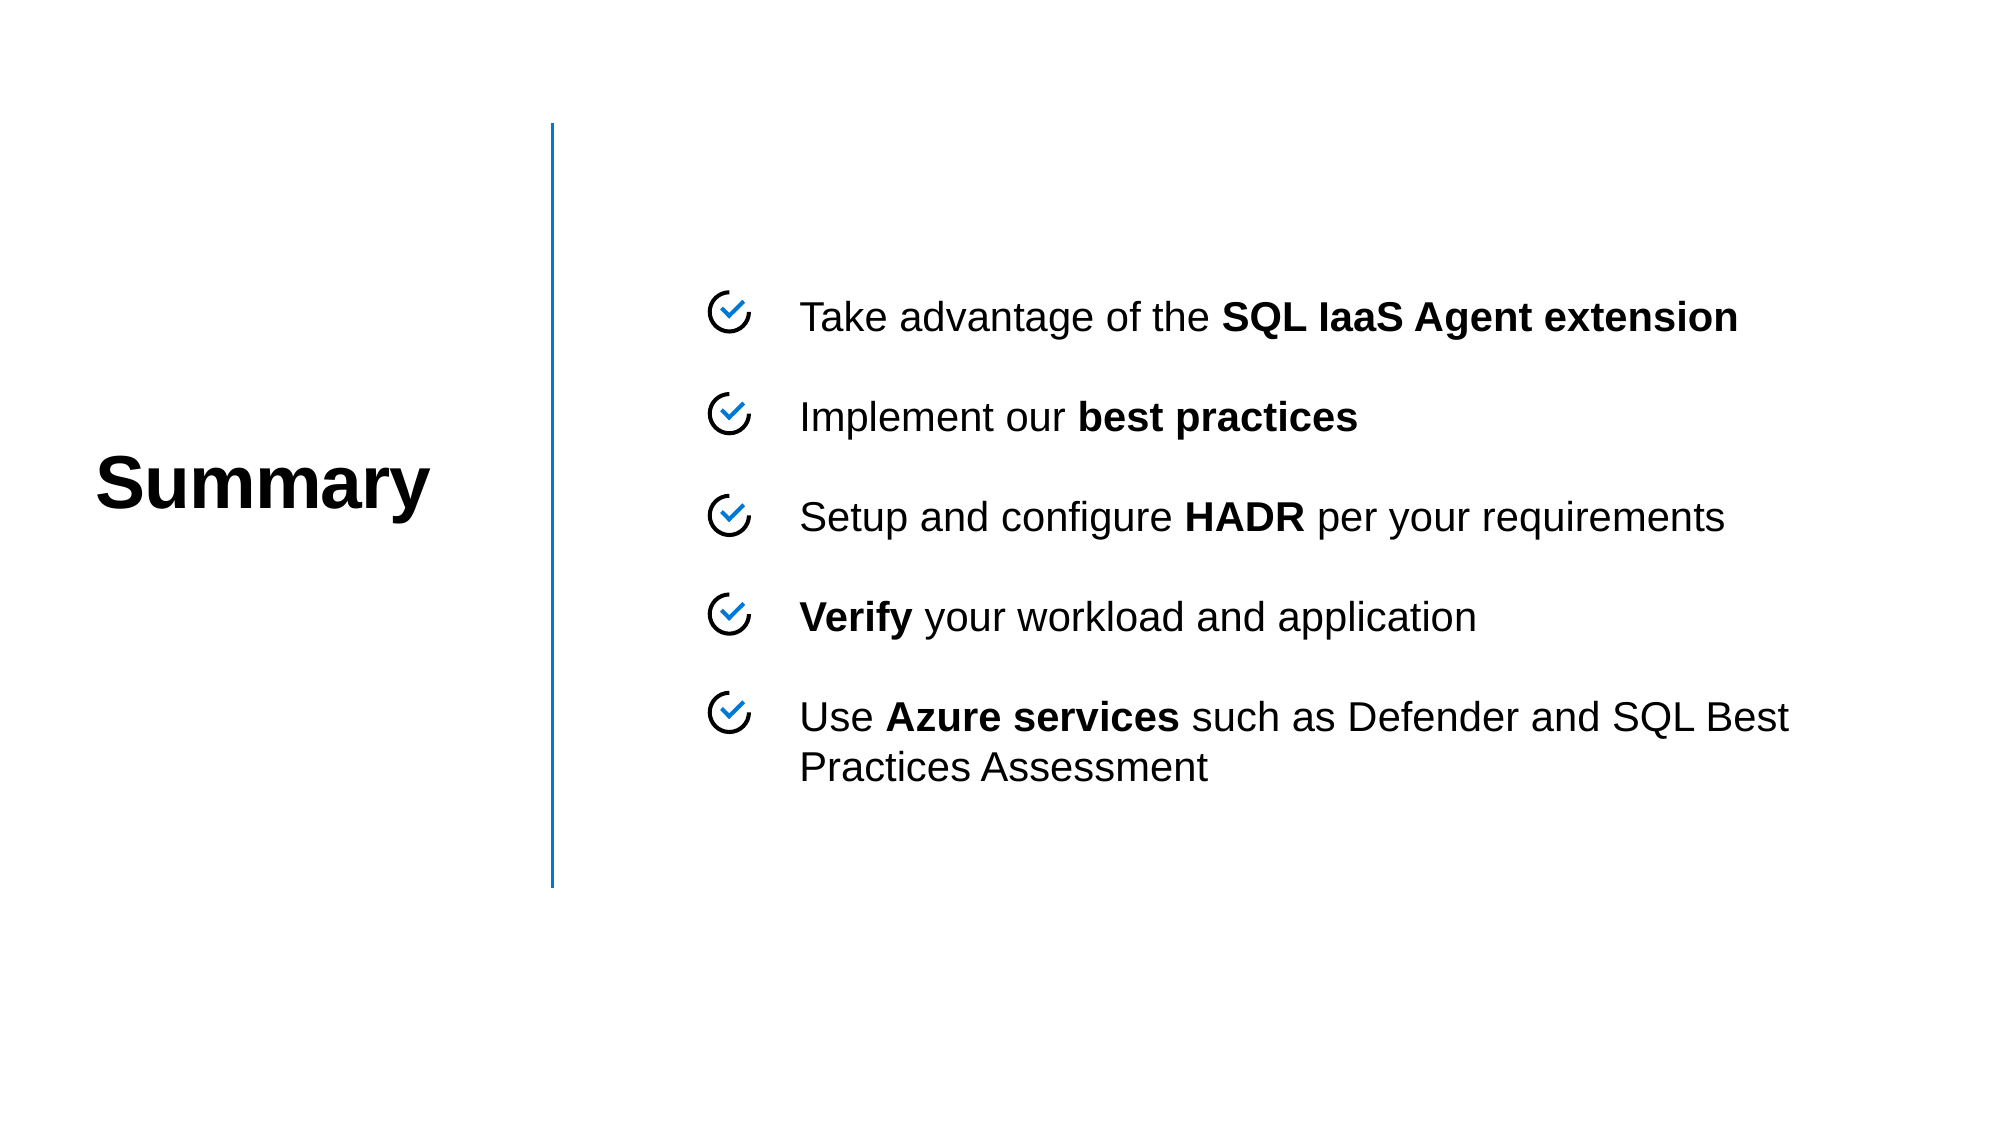

Take advantage of the SQL IaaS Agent extension
Implement our best practices
Setup and configure HADR per your requirements
Verify your workload and application
Use Azure services such as Defender and SQL Best Practices Assessment

# Summary